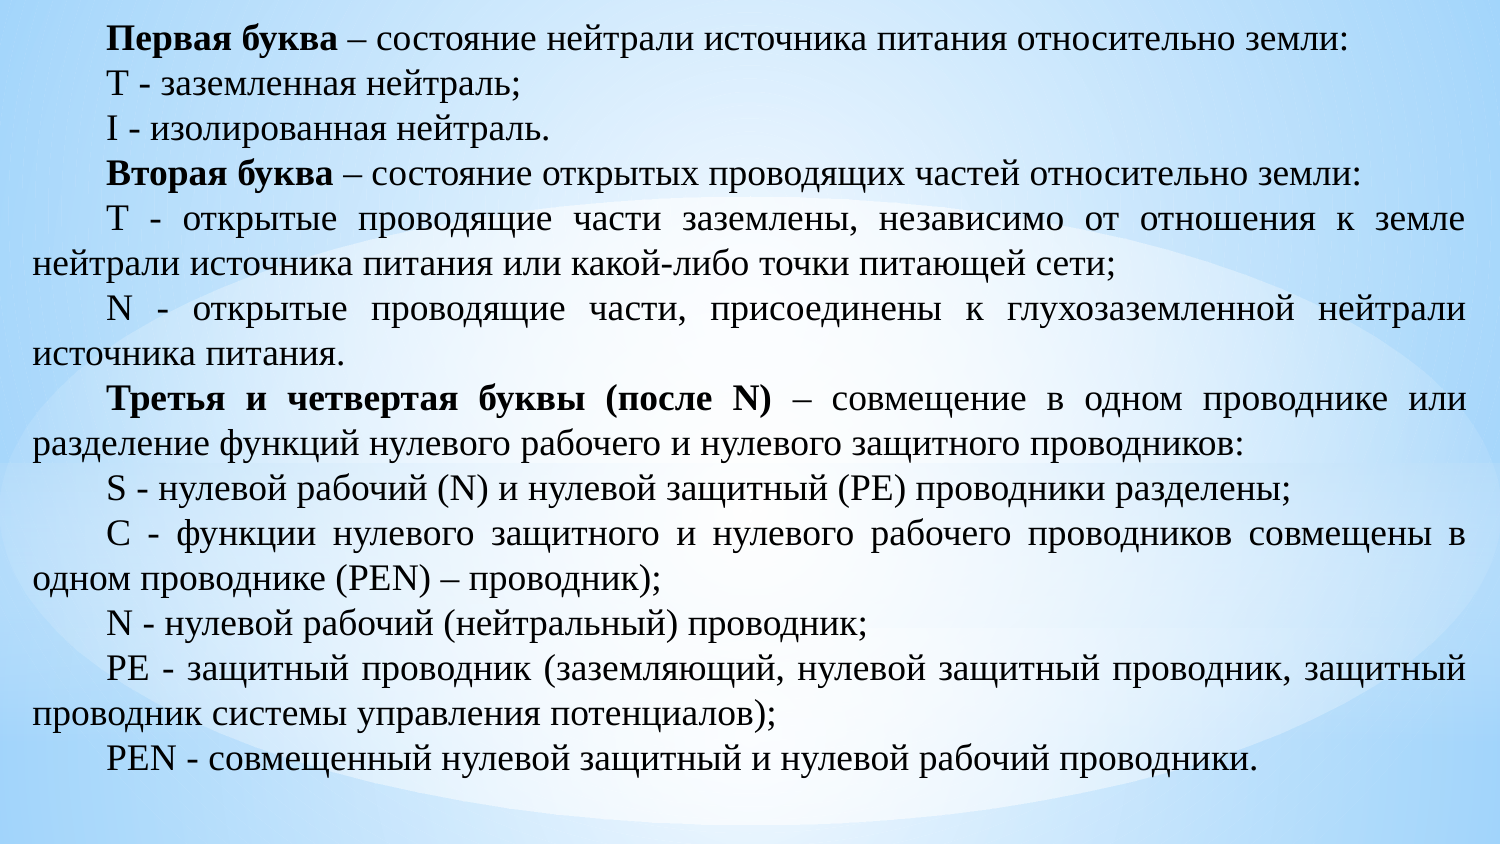

Первая буква – состояние нейтрали источника питания относительно земли:
Т - заземленная нейтраль;
I - изолированная нейтраль.
Вторая буква – состояние открытых проводящих частей относительно земли:
Т - открытые проводящие части заземлены, независимо от отношения к земле нейтрали источника питания или какой-либо точки питающей сети;
N - открытые проводящие части, присоединены к глухозаземленной нейтрали источника питания.
Третья и четвертая буквы (после N) – совмещение в одном проводнике или разделение функций нулевого рабочего и нулевого защитного проводников:
S - нулевой рабочий (N) и нулевой защитный (РЕ) проводники разделены;
С - функции нулевого защитного и нулевого рабочего проводников совмещены в одном проводнике (РЕN) – проводник);
N - нулевой рабочий (нейтральный) проводник;
РЕ - защитный проводник (заземляющий, нулевой защитный проводник, защитный проводник системы управления потенциалов);
РЕN - совмещенный нулевой защитный и нулевой рабочий проводники.